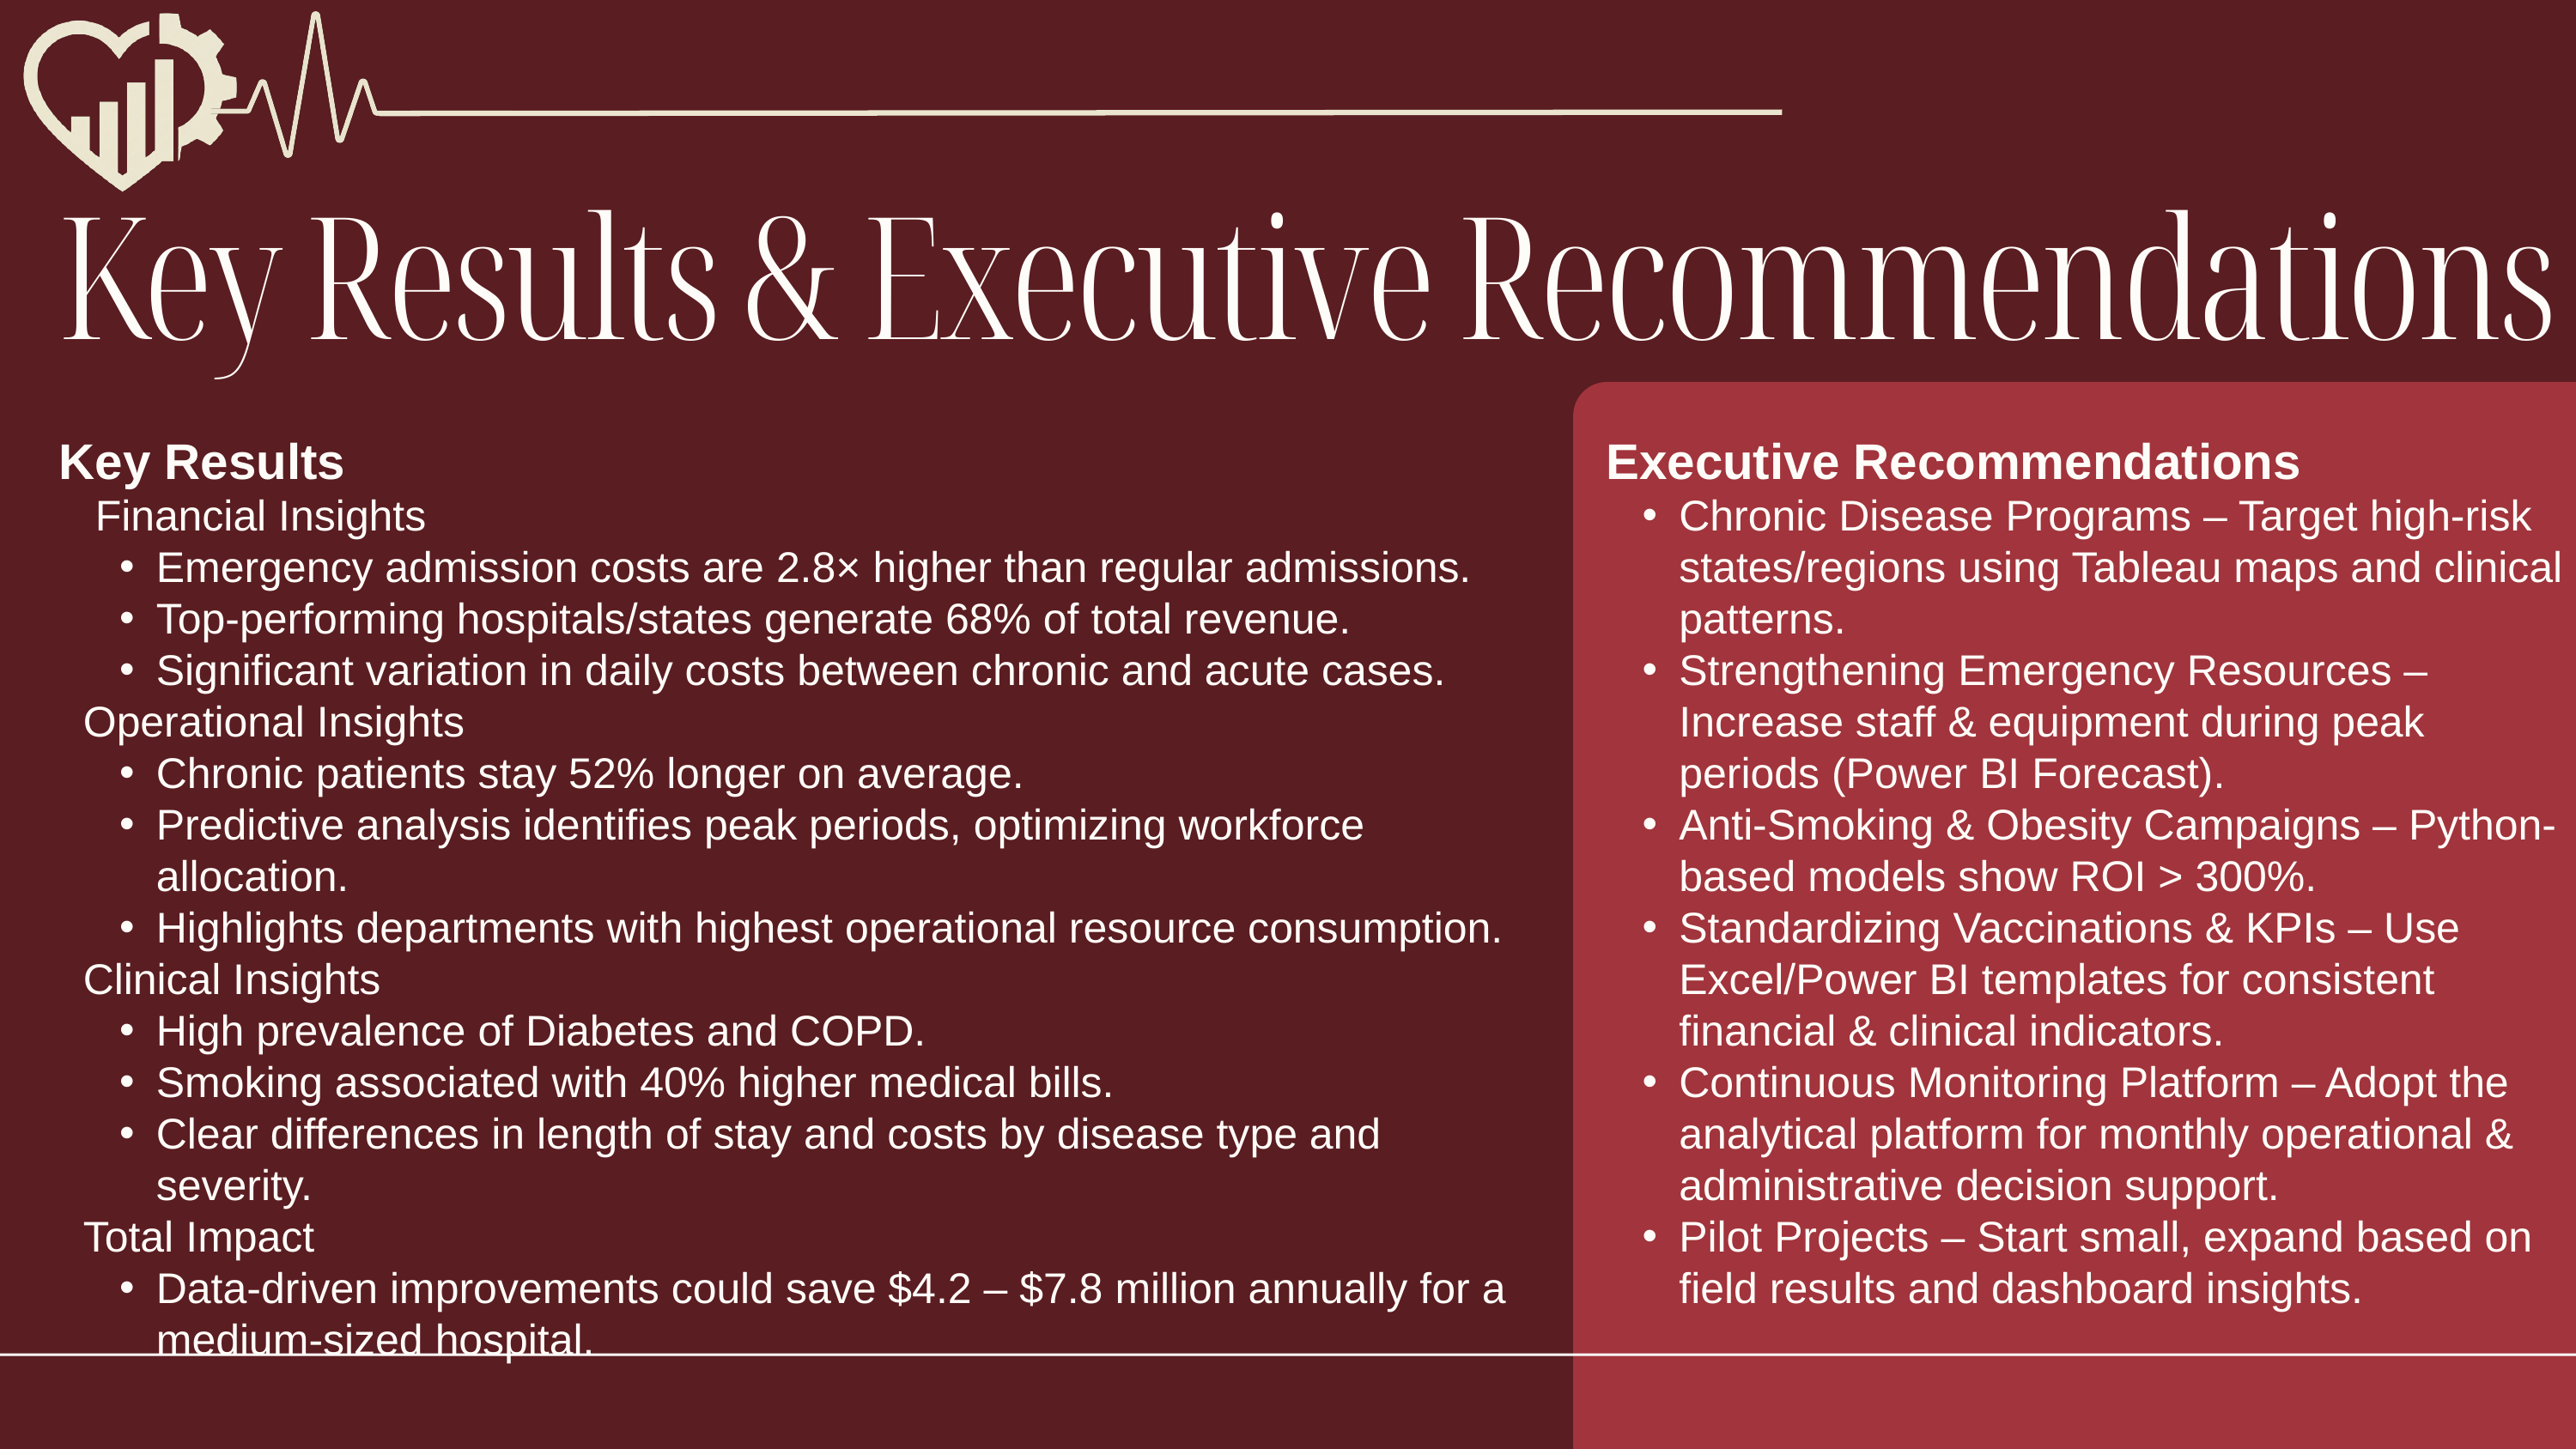

Key Results & Executive Recommendations

Key Results
 Financial Insights
Emergency admission costs are 2.8× higher than regular admissions.
Top-performing hospitals/states generate 68% of total revenue.
Significant variation in daily costs between chronic and acute cases.
Operational Insights
Chronic patients stay 52% longer on average.
Predictive analysis identifies peak periods, optimizing workforce allocation.
Highlights departments with highest operational resource consumption.
Clinical Insights
High prevalence of Diabetes and COPD.
Smoking associated with 40% higher medical bills.
Clear differences in length of stay and costs by disease type and severity.
Total Impact
Data-driven improvements could save $4.2 – $7.8 million annually for a medium-sized hospital.

Executive Recommendations
Chronic Disease Programs – Target high-risk states/regions using Tableau maps and clinical patterns.
Strengthening Emergency Resources – Increase staff & equipment during peak periods (Power BI Forecast).
Anti-Smoking & Obesity Campaigns – Python-based models show ROI > 300%.
Standardizing Vaccinations & KPIs – Use Excel/Power BI templates for consistent financial & clinical indicators.
Continuous Monitoring Platform – Adopt the analytical platform for monthly operational & administrative decision support.
Pilot Projects – Start small, expand based on field results and dashboard insights.